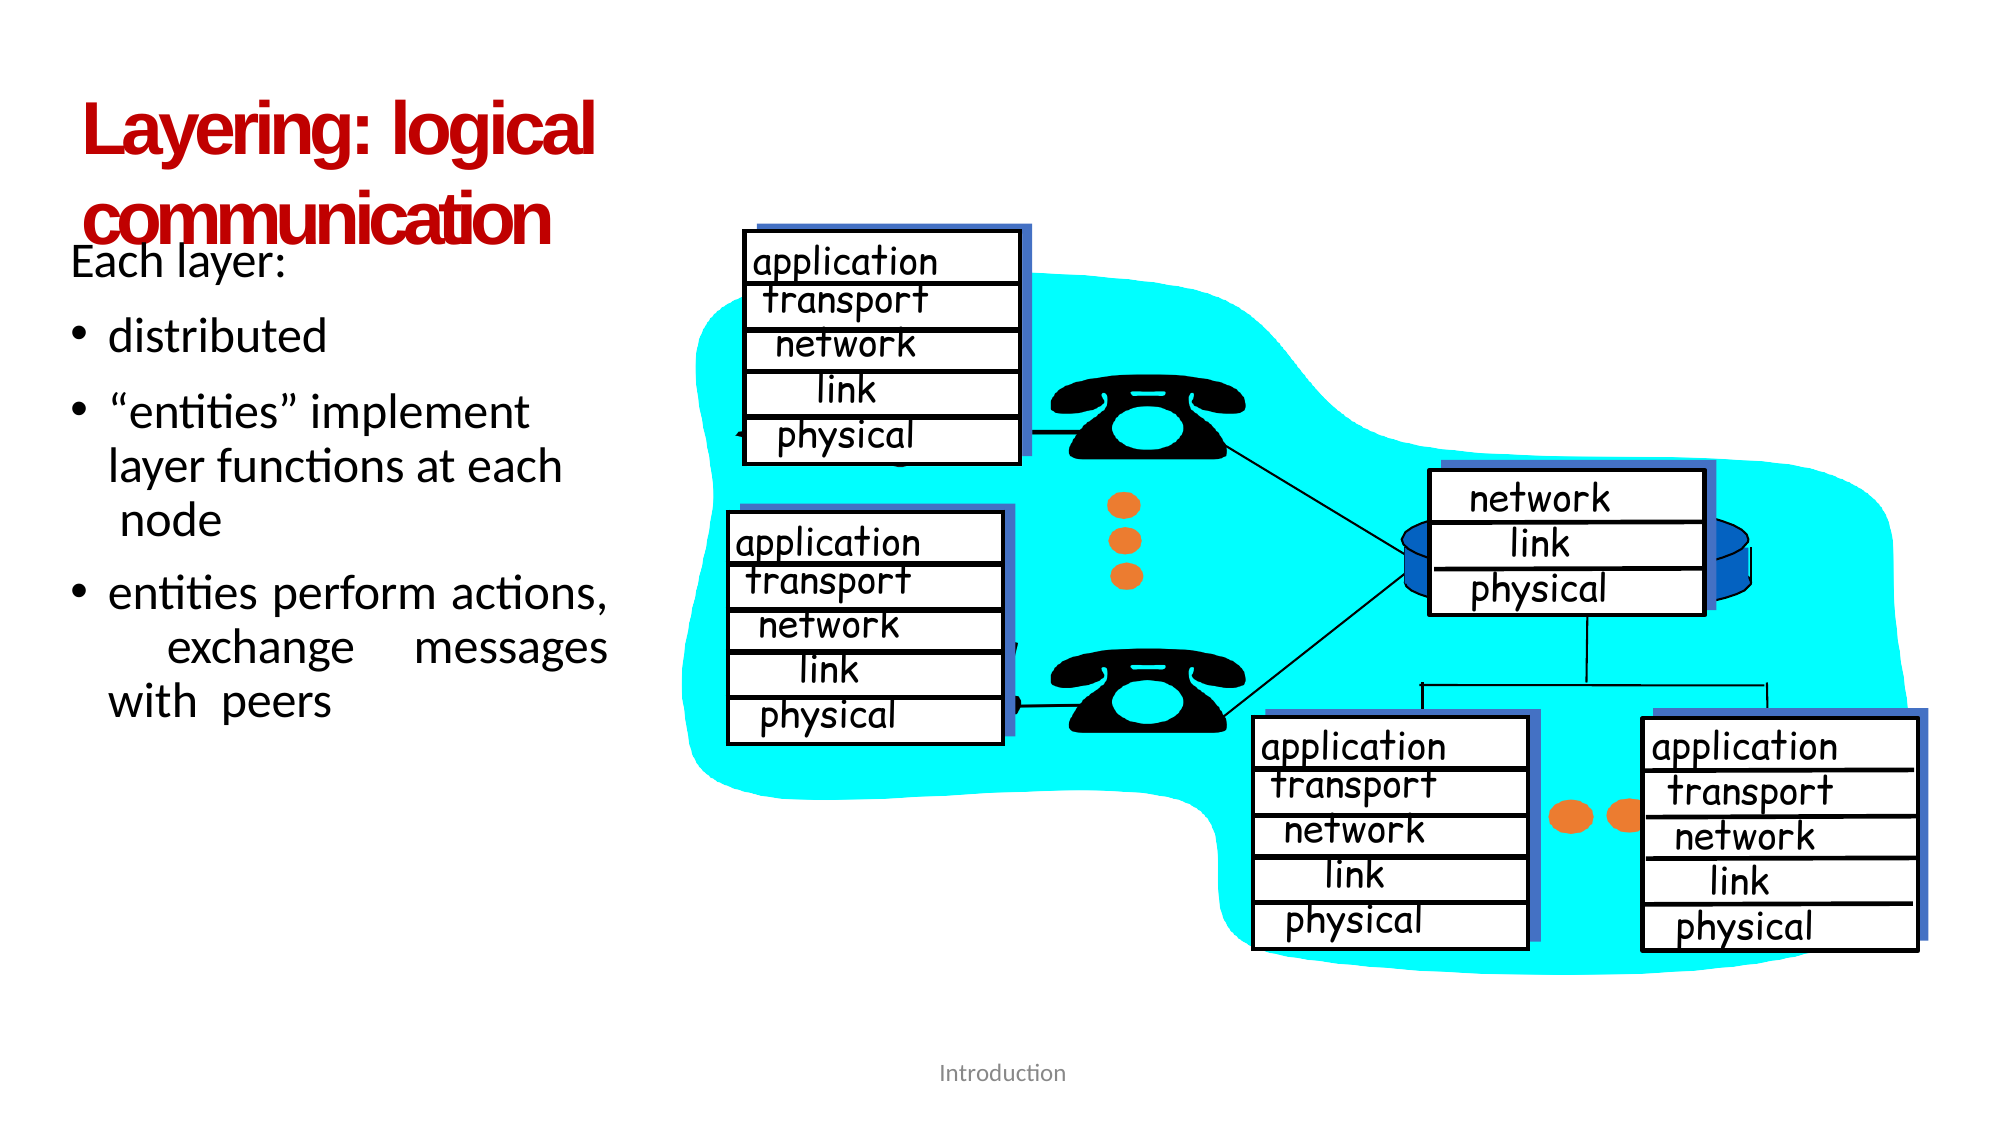

# Layering: logical communication
Each layer:
distributed
“entities” implement  layer functions at each  node
entities perform actions,  exchange messages with  peers

| application |
| --- |
| transport |
| network |
| link |
| physical |

network

| application |
| --- |
| transport |
| network |
| link |
| physical |
link

physical

| application |
| --- |
| transport |
| network |
| link |
| physical |
application  transport  network  link  physical
Introduction